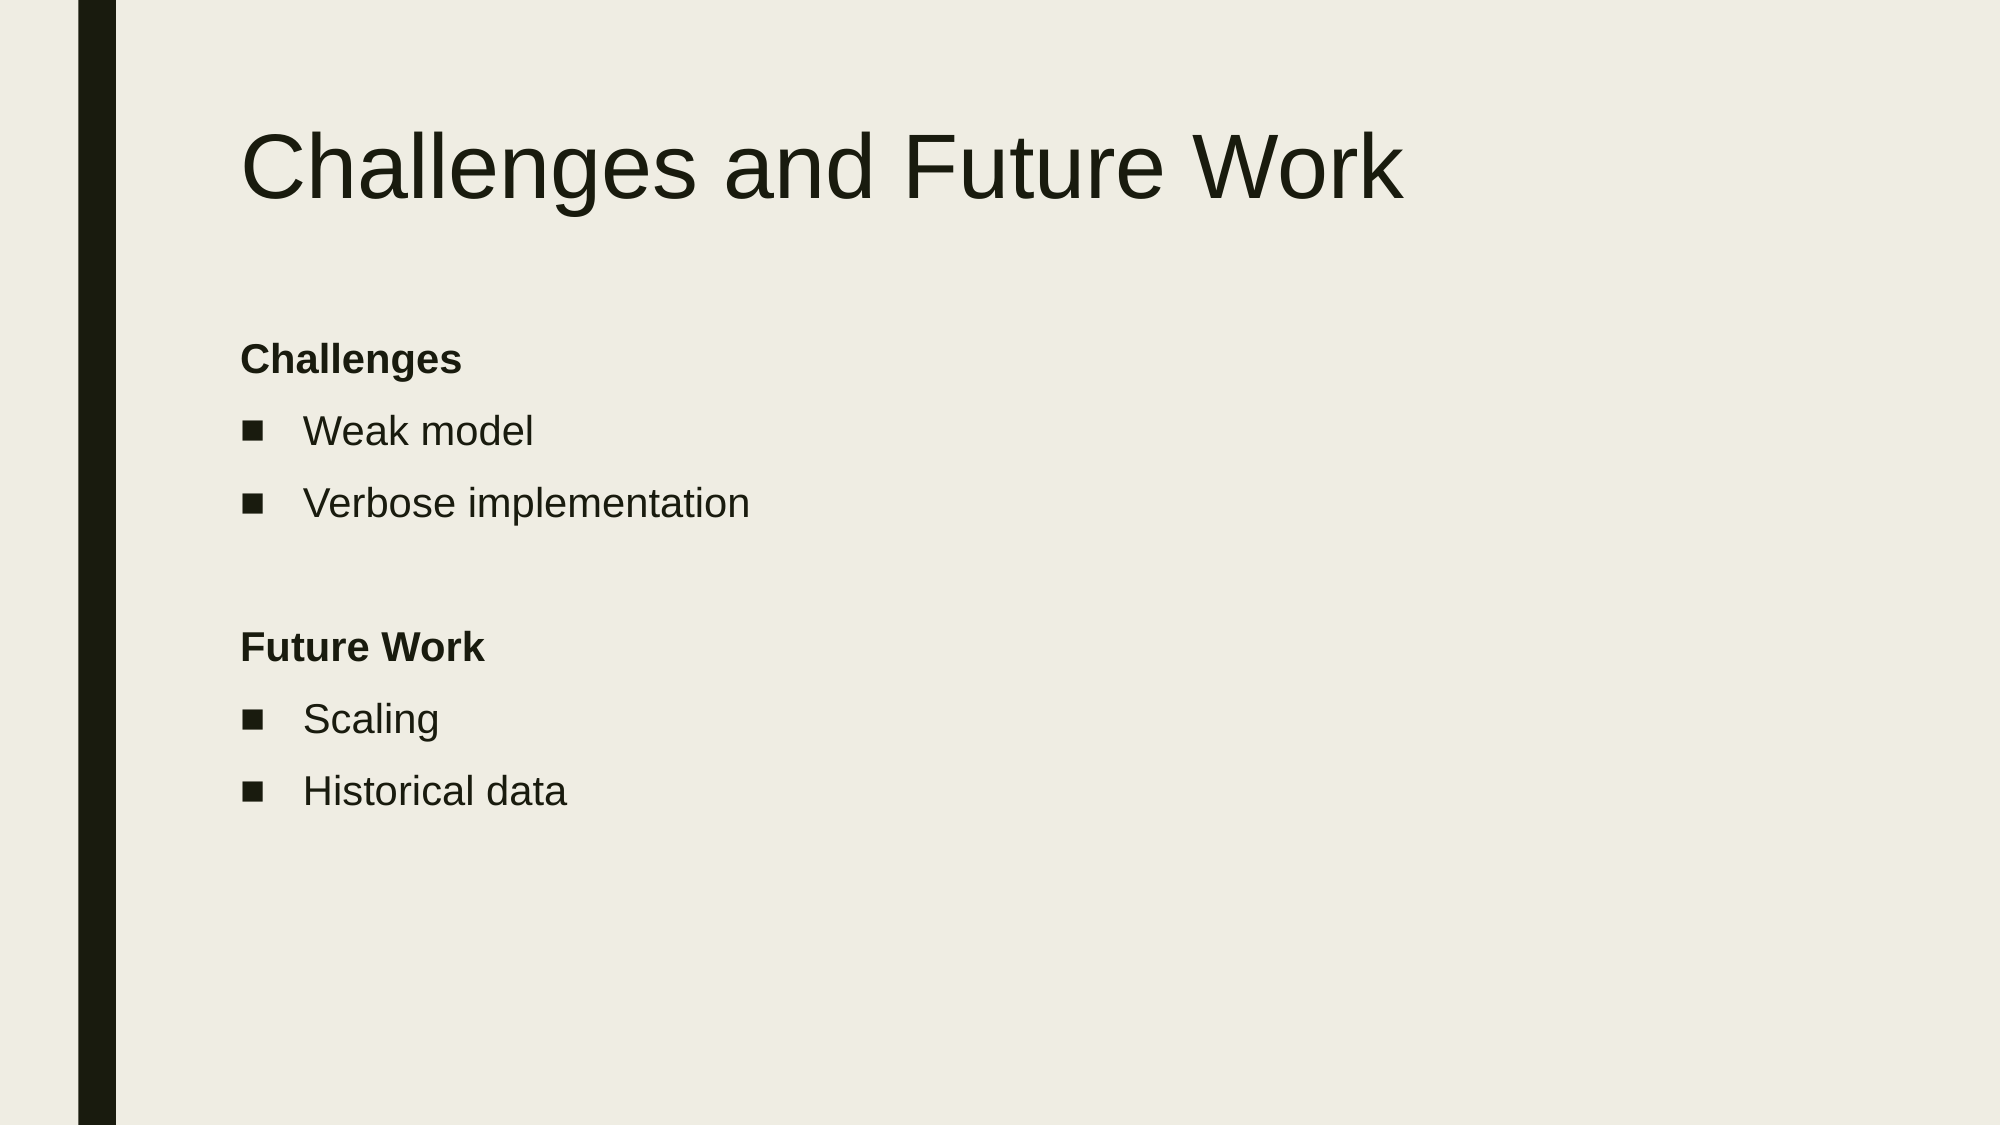

# Challenges and Future Work
Challenges
Weak model
Verbose implementation

Future Work
Scaling
Historical data